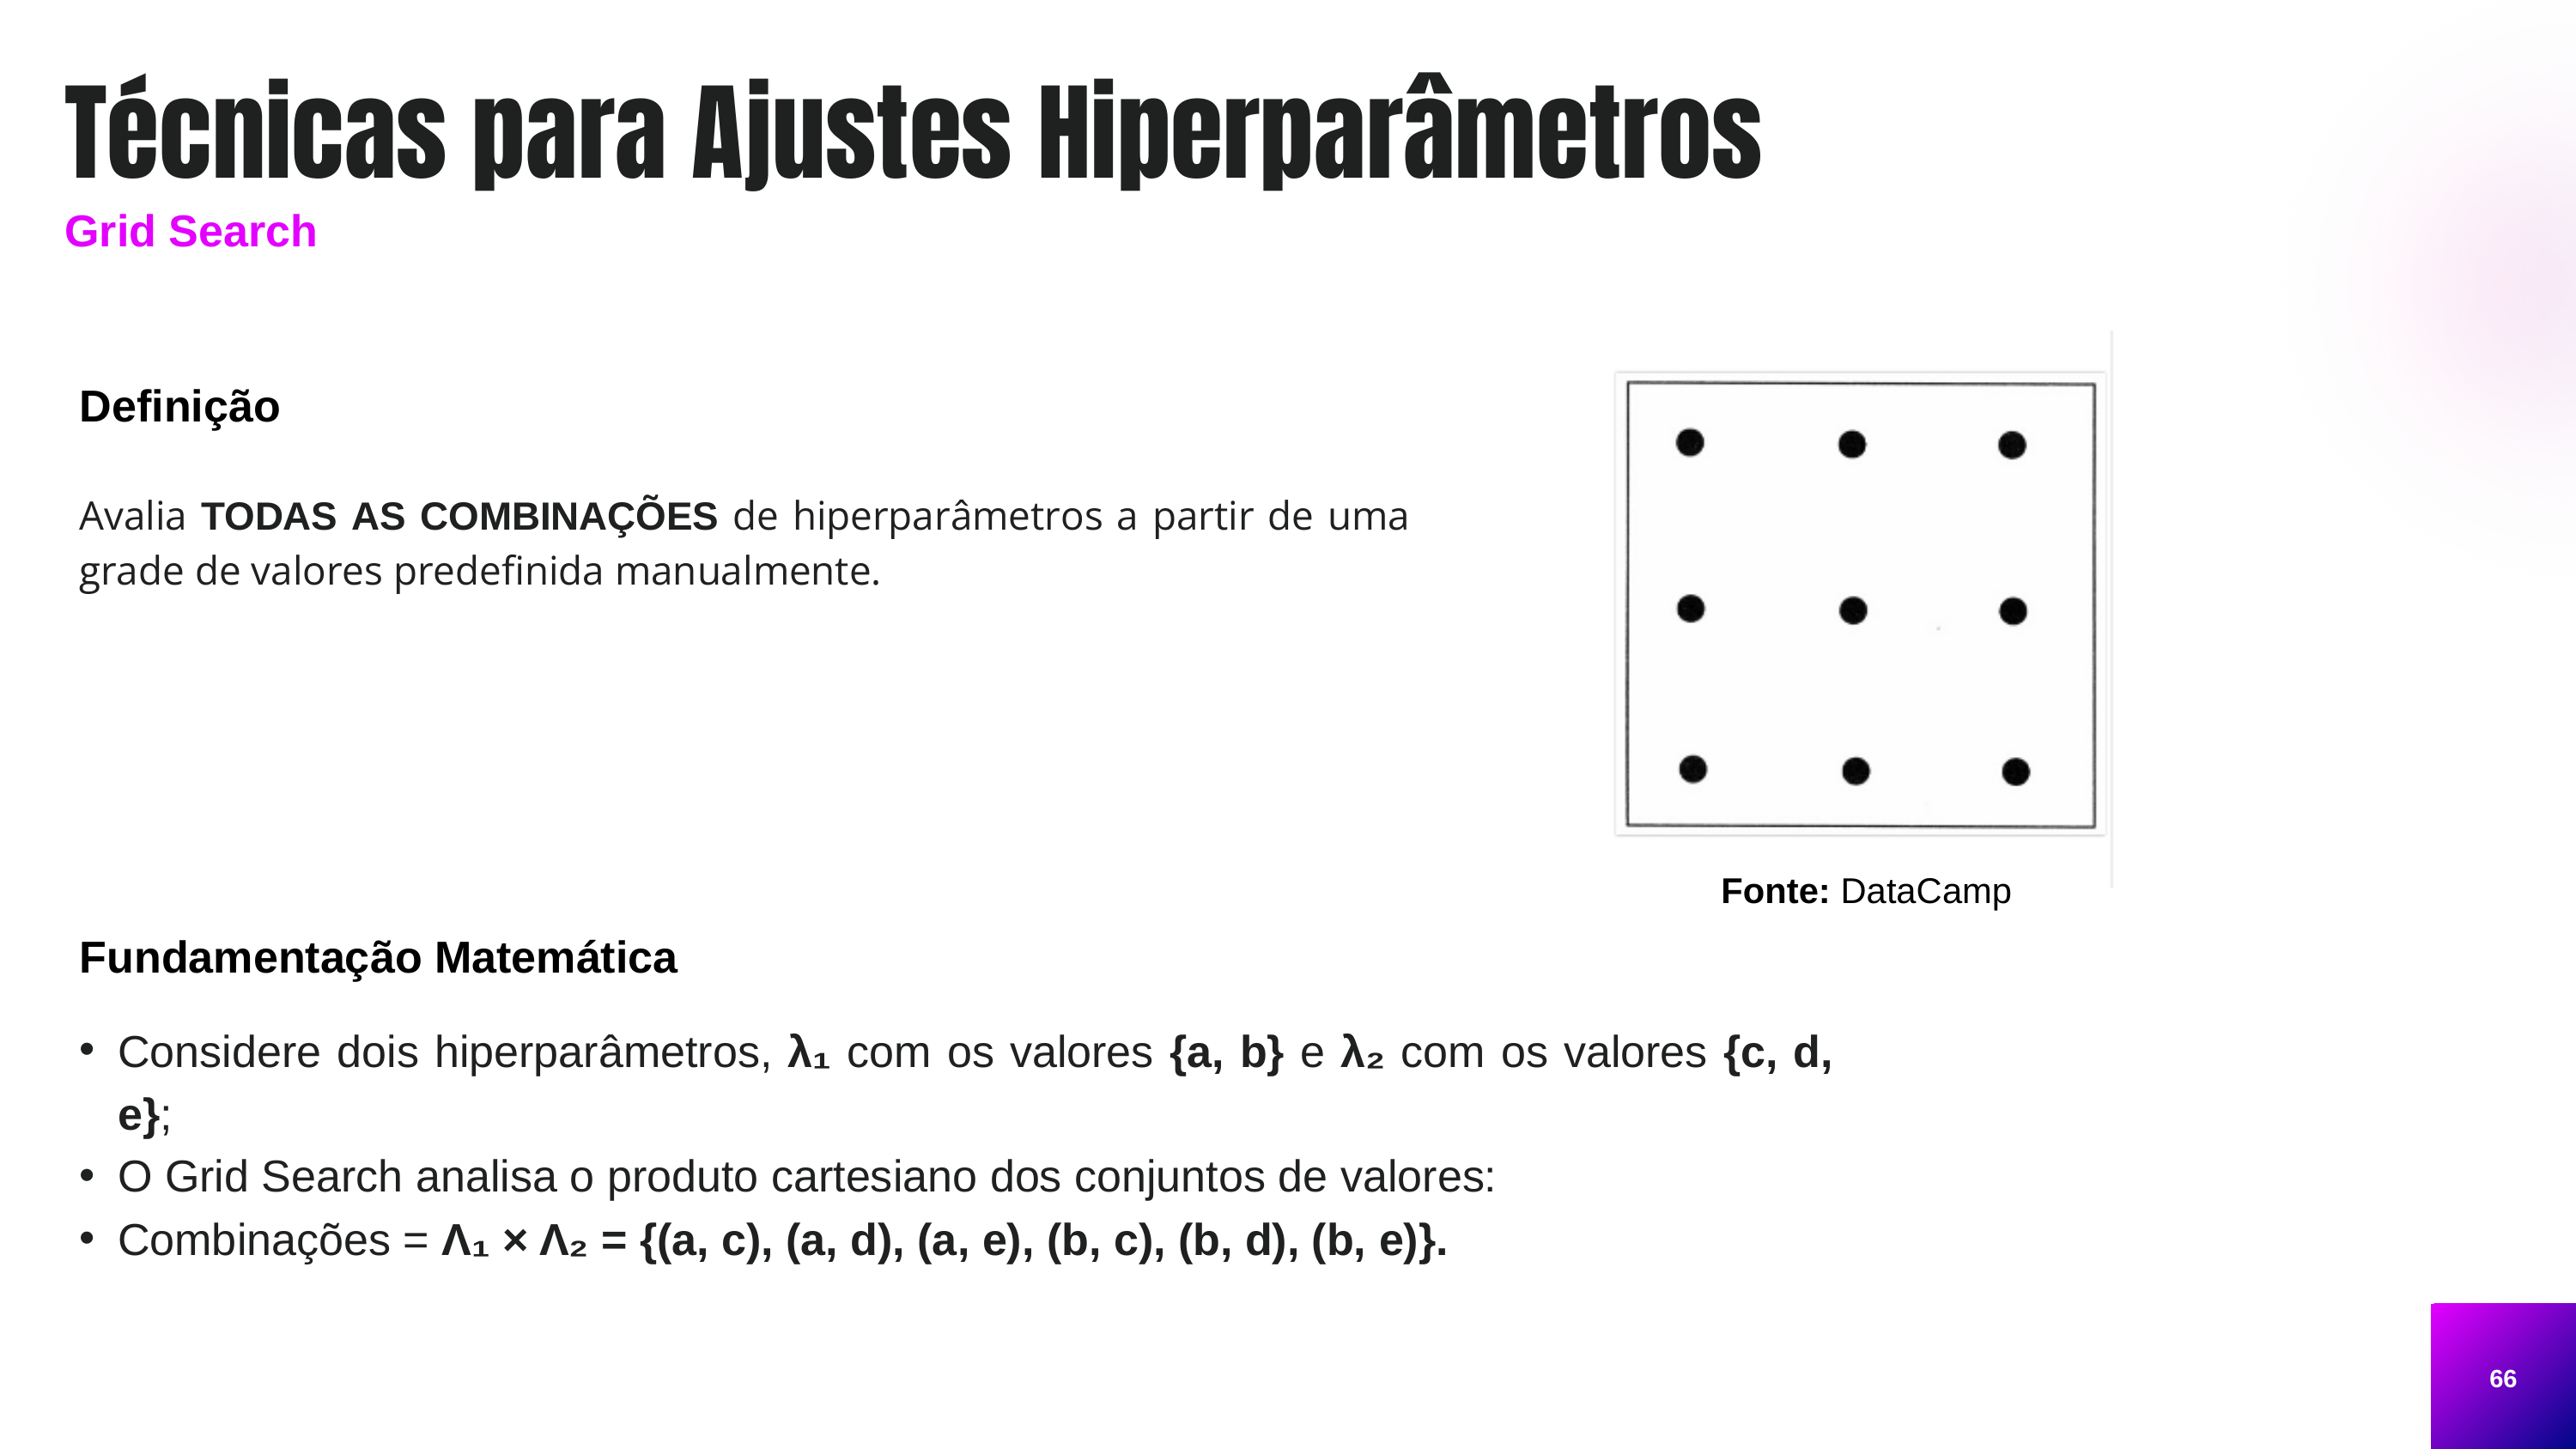

Técnicas para Ajustes Hiperparâmetros
Grid Search

Definição
Avalia TODAS AS COMBINAÇÕES de hiperparâmetros a partir de uma grade de valores predefinida manualmente.
Fonte: DataCamp
Fundamentação Matemática
Considere dois hiperparâmetros, λ₁ com os valores {a, b} e λ₂ com os valores {c, d, e};
O Grid Search analisa o produto cartesiano dos conjuntos de valores:
Combinações = Λ₁ × Λ₂ = {(a, c), (a, d), (a, e), (b, c), (b, d), (b, e)}.

66